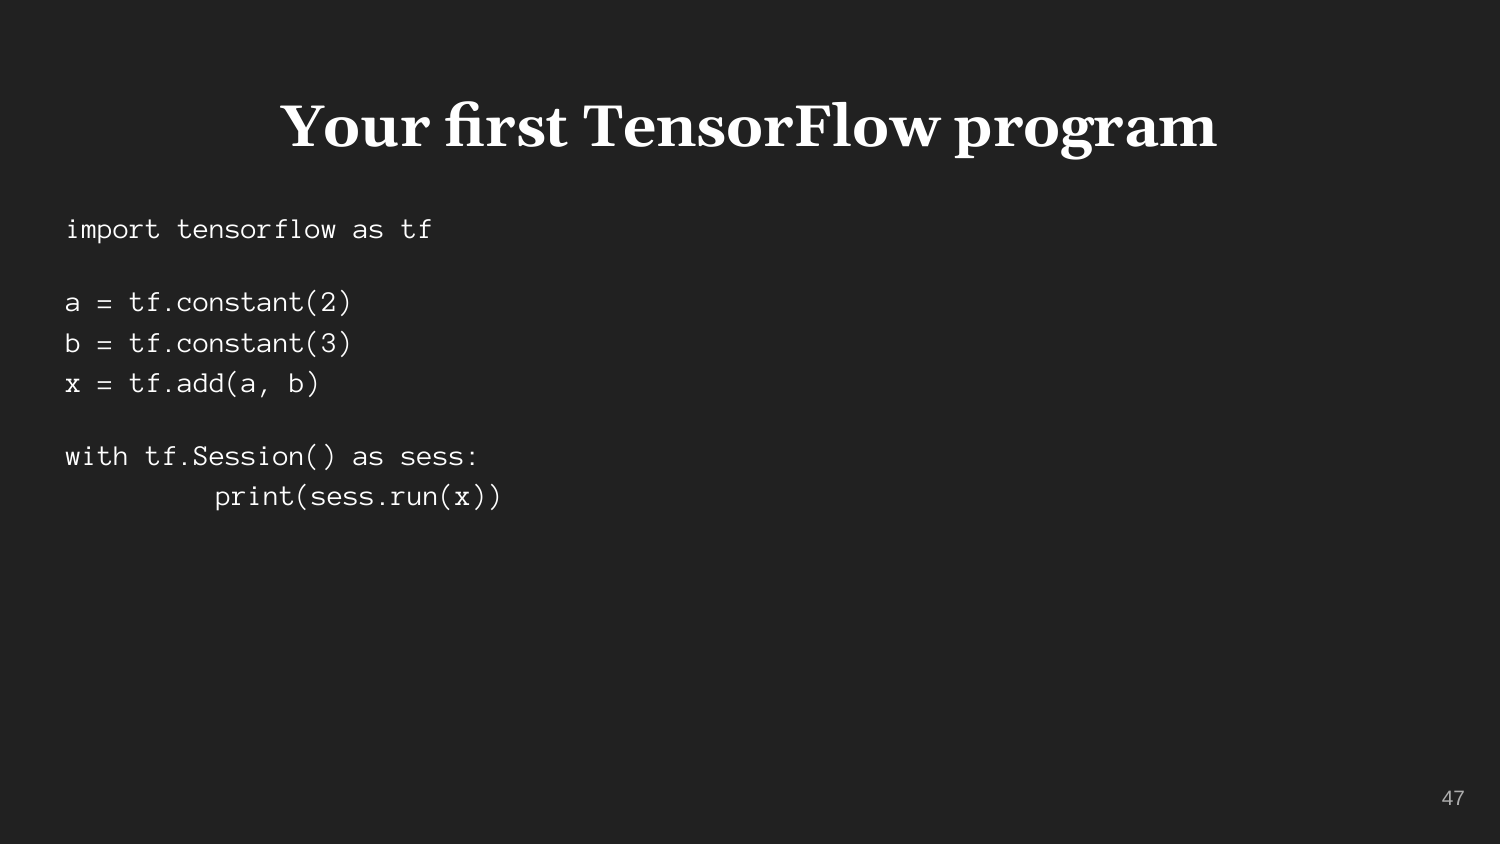

# Your first TensorFlow program
import tensorflow as tf
a = tf.constant(2)
b = tf.constant(3)
x = tf.add(a, b)
with tf.Session() as sess:
	print(sess.run(x))
47